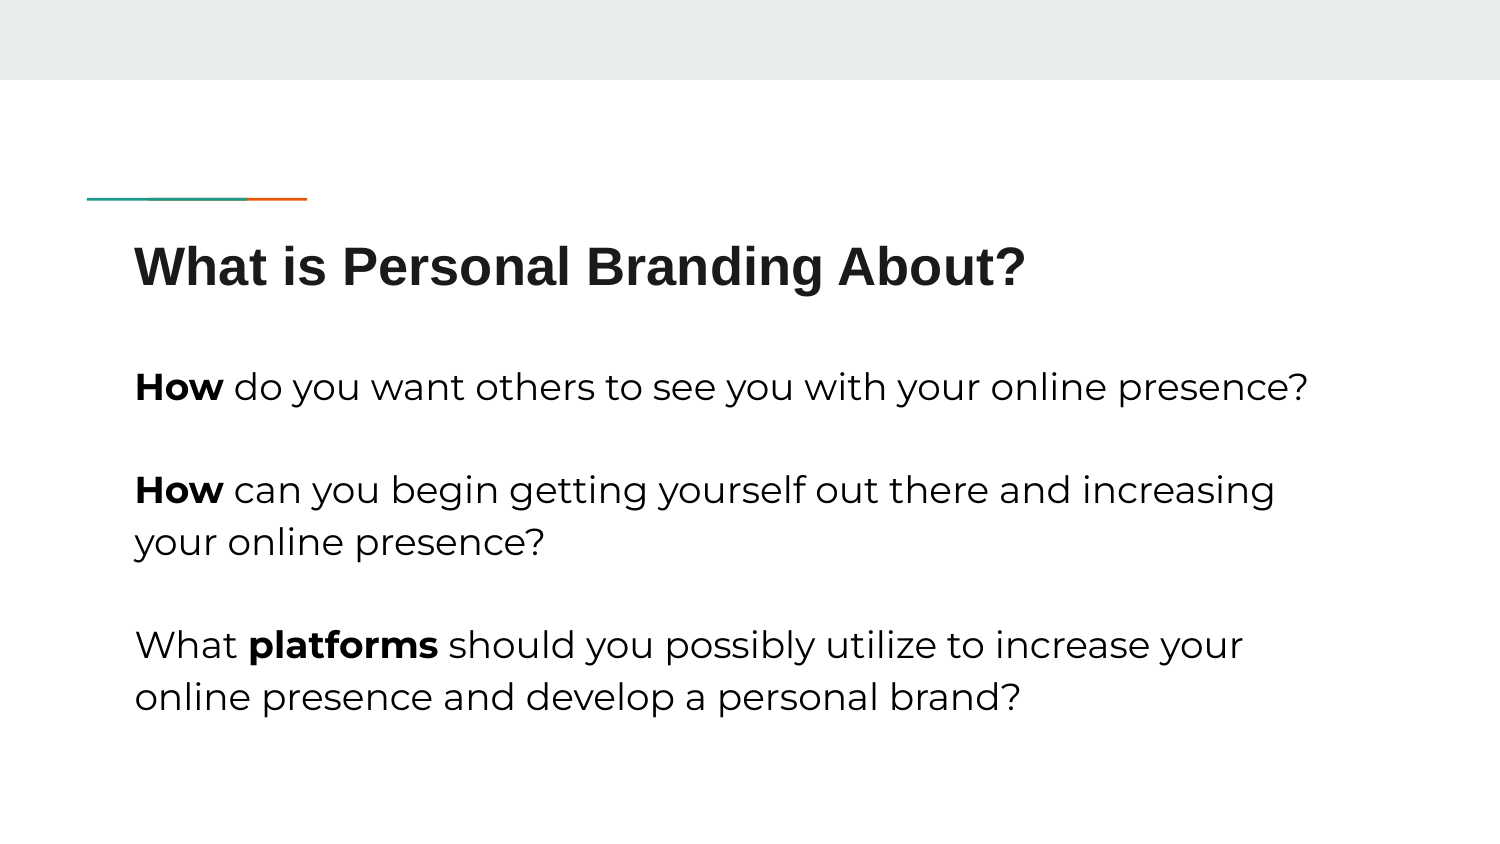

# What is Personal Branding About?
How do you want others to see you with your online presence?

How can you begin getting yourself out there and increasing your online presence?

What platforms should you possibly utilize to increase your online presence and develop a personal brand?